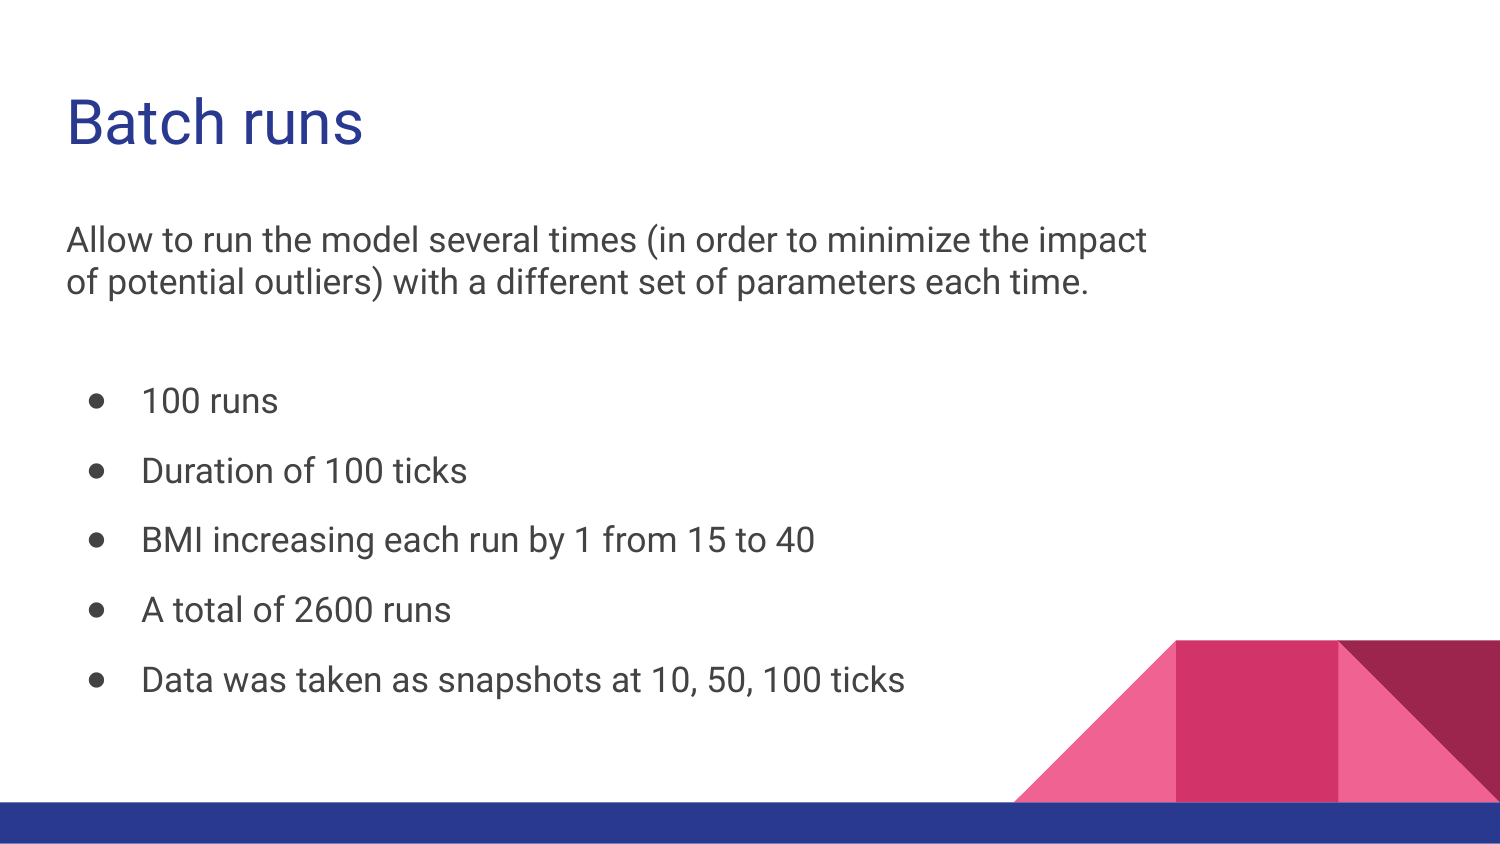

# Batch runs
Allow to run the model several times (in order to minimize the impact of potential outliers) with a different set of parameters each time.

100 runs
Duration of 100 ticks
BMI increasing each run by 1 from 15 to 40
A total of 2600 runs
Data was taken as snapshots at 10, 50, 100 ticks